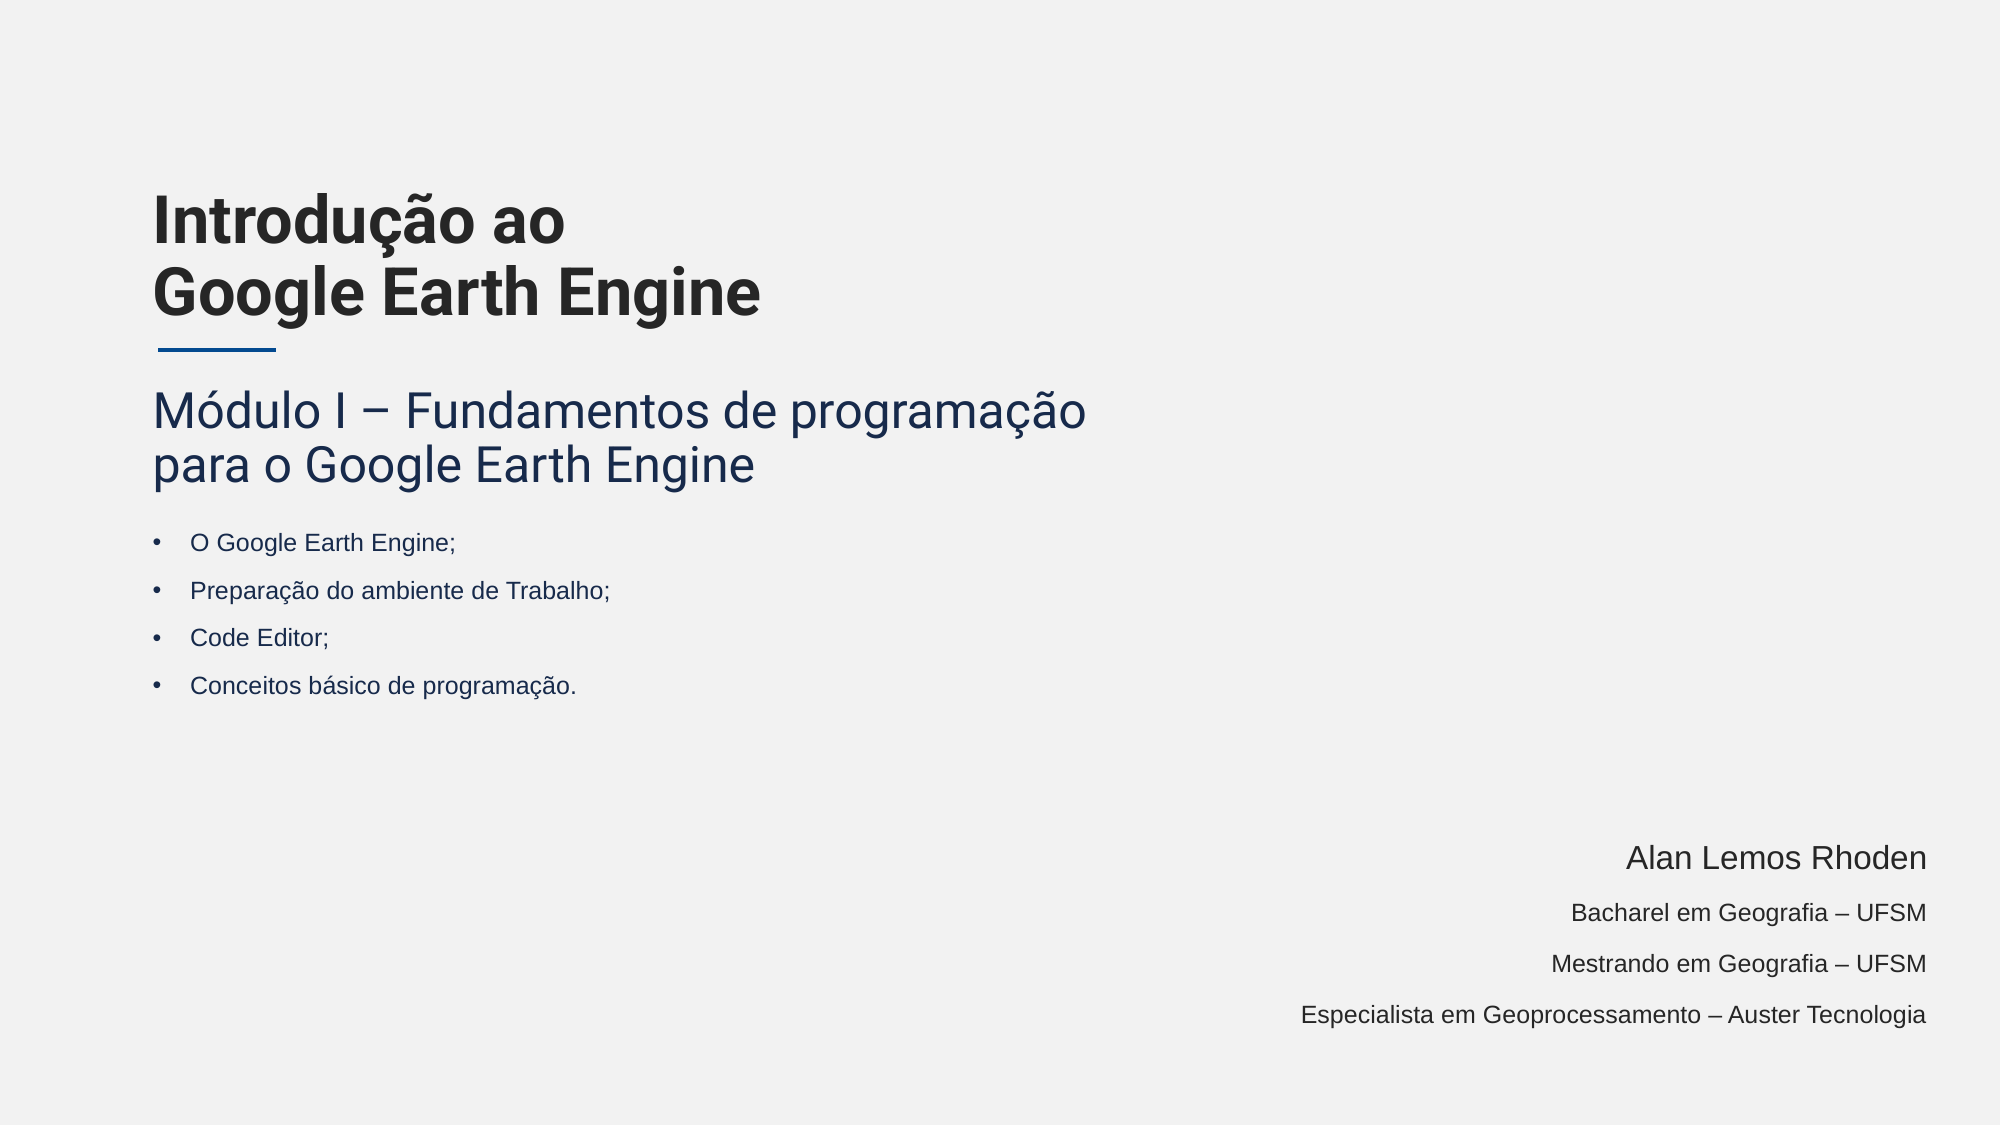

# Introdução ao Google Earth Engine
Módulo I – Fundamentos de programação para o Google Earth Engine
O Google Earth Engine;
Preparação do ambiente de Trabalho;
Code Editor;
Conceitos básico de programação.
Alan Lemos Rhoden
Bacharel em Geografia – UFSM
Mestrando em Geografia – UFSM
Especialista em Geoprocessamento – Auster Tecnologia